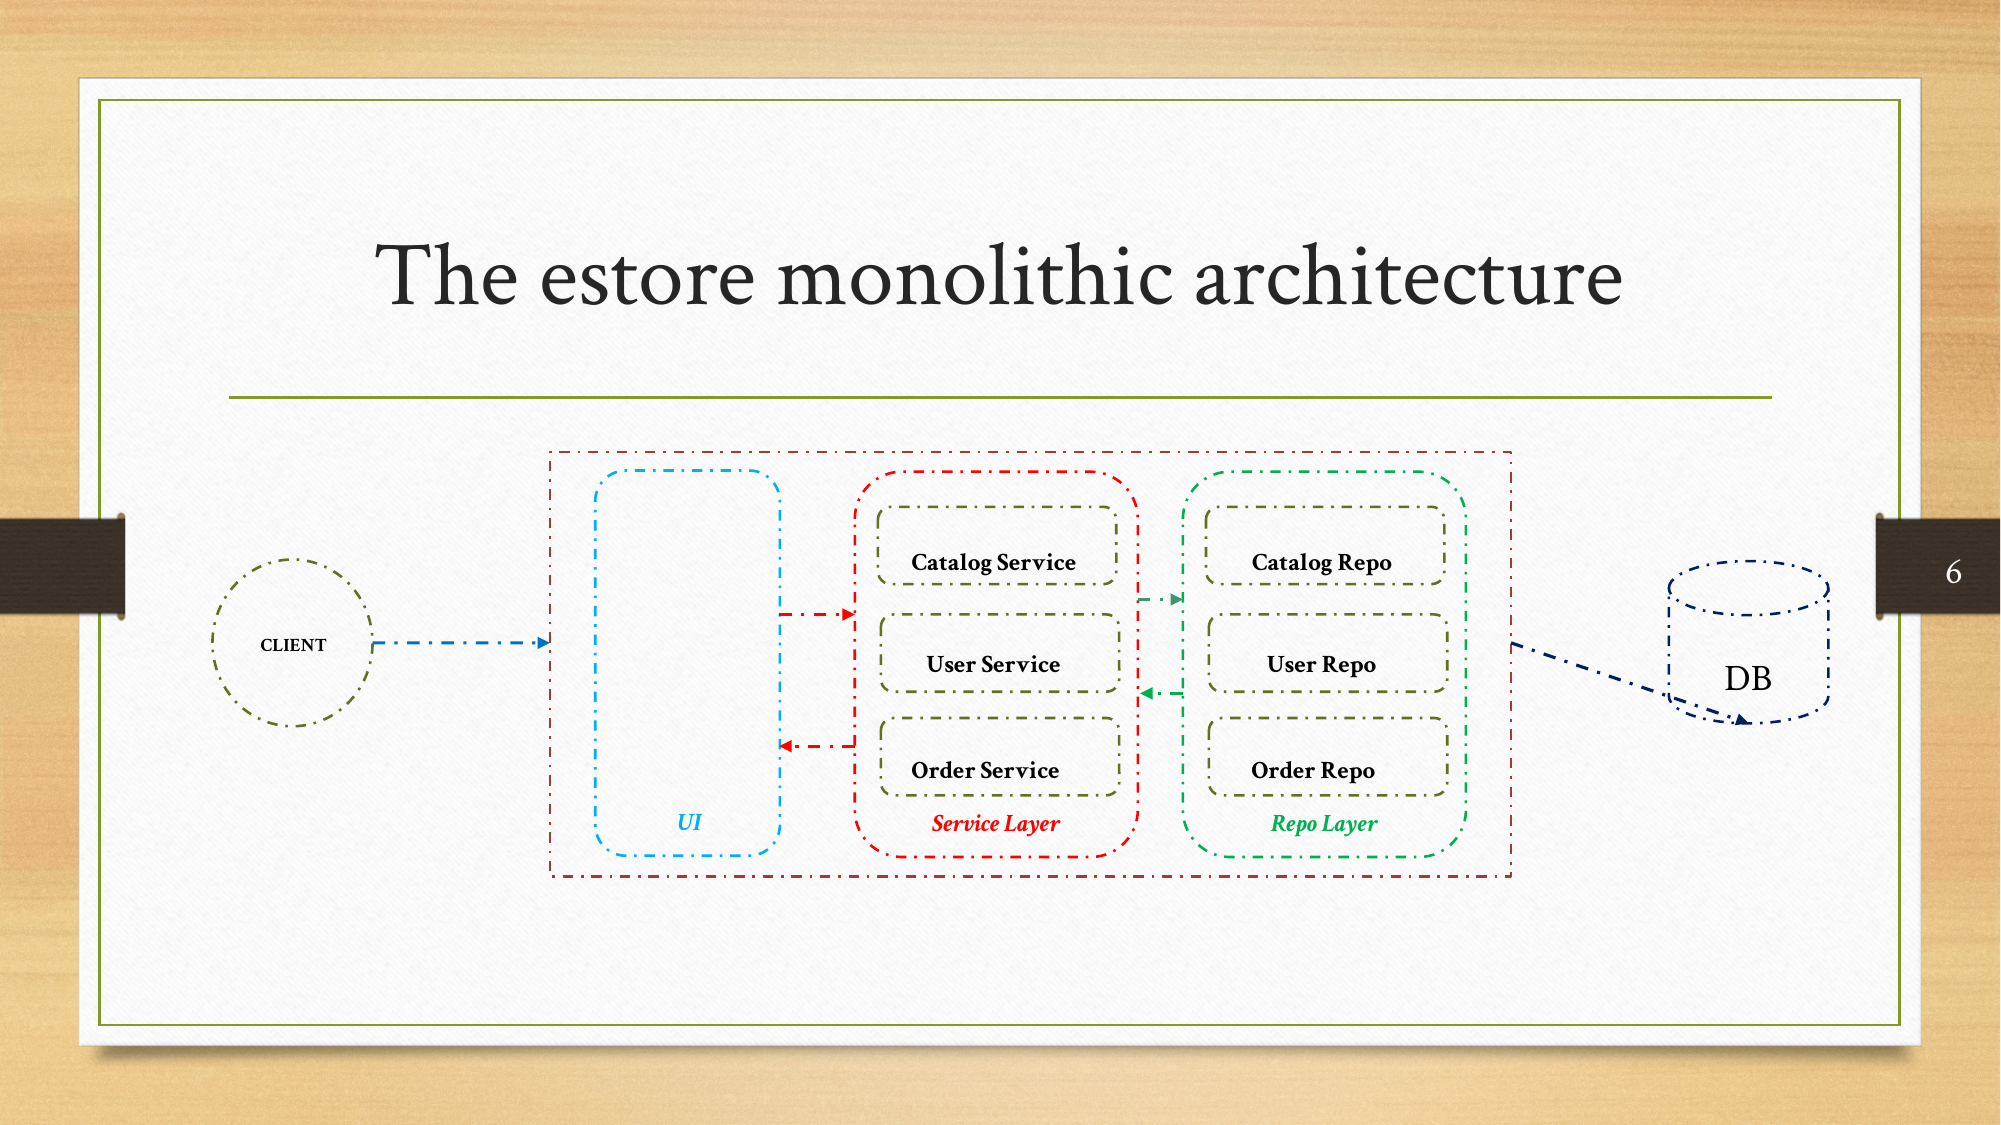

# The estore monolithic architecture

Catalog Service
Catalog Repo
6

CLIENT
User Service
User Repo
DB

Order Service
Order Repo
UI
Service Layer
Repo Layer